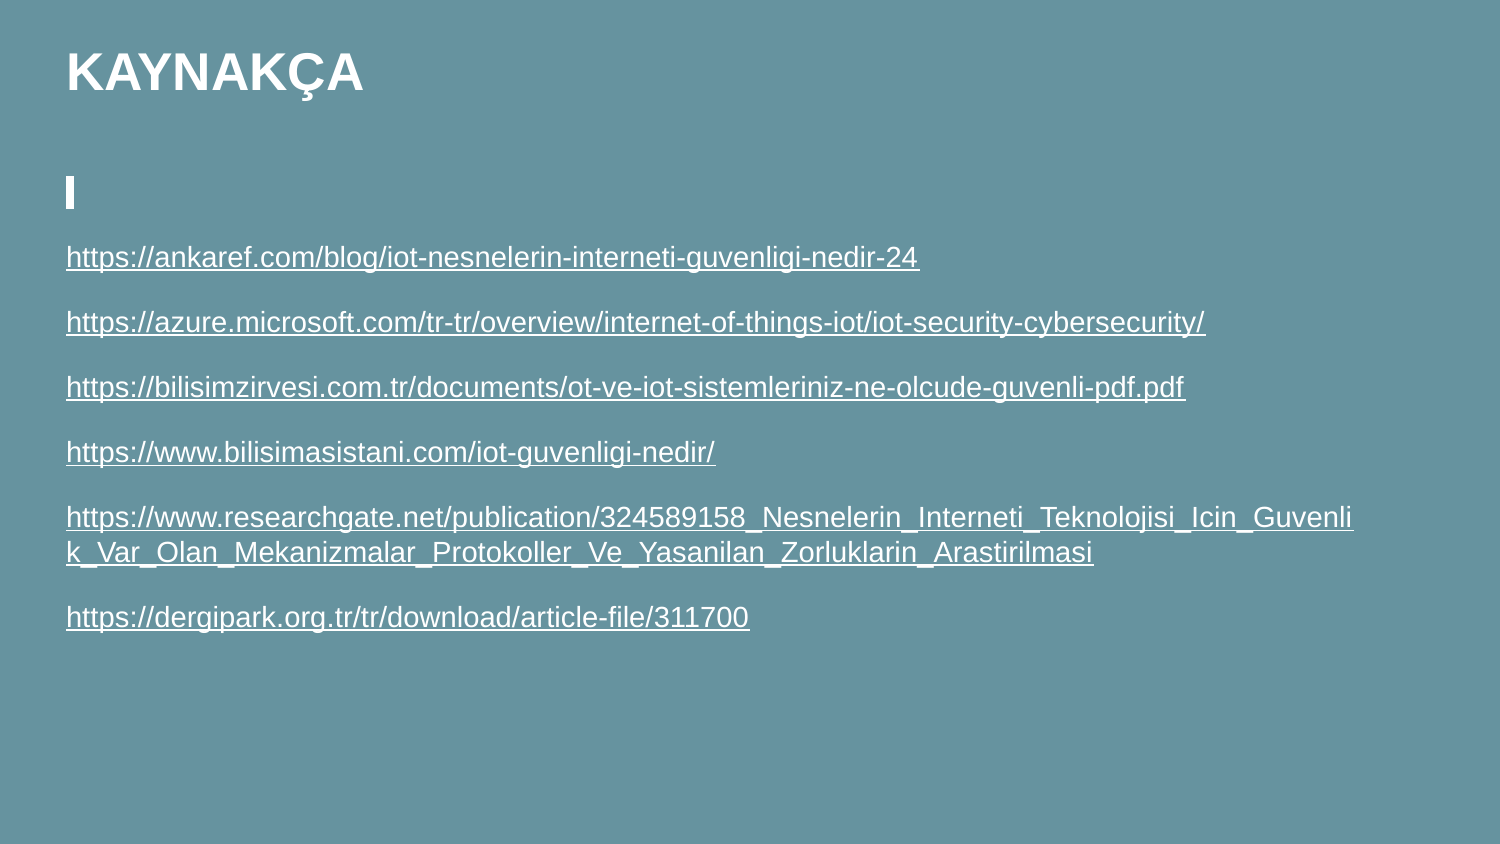

# KAYNAKÇA

https://ankaref.com/blog/iot-nesnelerin-interneti-guvenligi-nedir-24
https://azure.microsoft.com/tr-tr/overview/internet-of-things-iot/iot-security-cybersecurity/
https://bilisimzirvesi.com.tr/documents/ot-ve-iot-sistemleriniz-ne-olcude-guvenli-pdf.pdf
https://www.bilisimasistani.com/iot-guvenligi-nedir/
https://www.researchgate.net/publication/324589158_Nesnelerin_Interneti_Teknolojisi_Icin_Guvenlik_Var_Olan_Mekanizmalar_Protokoller_Ve_Yasanilan_Zorluklarin_Arastirilmasi
https://dergipark.org.tr/tr/download/article-file/311700